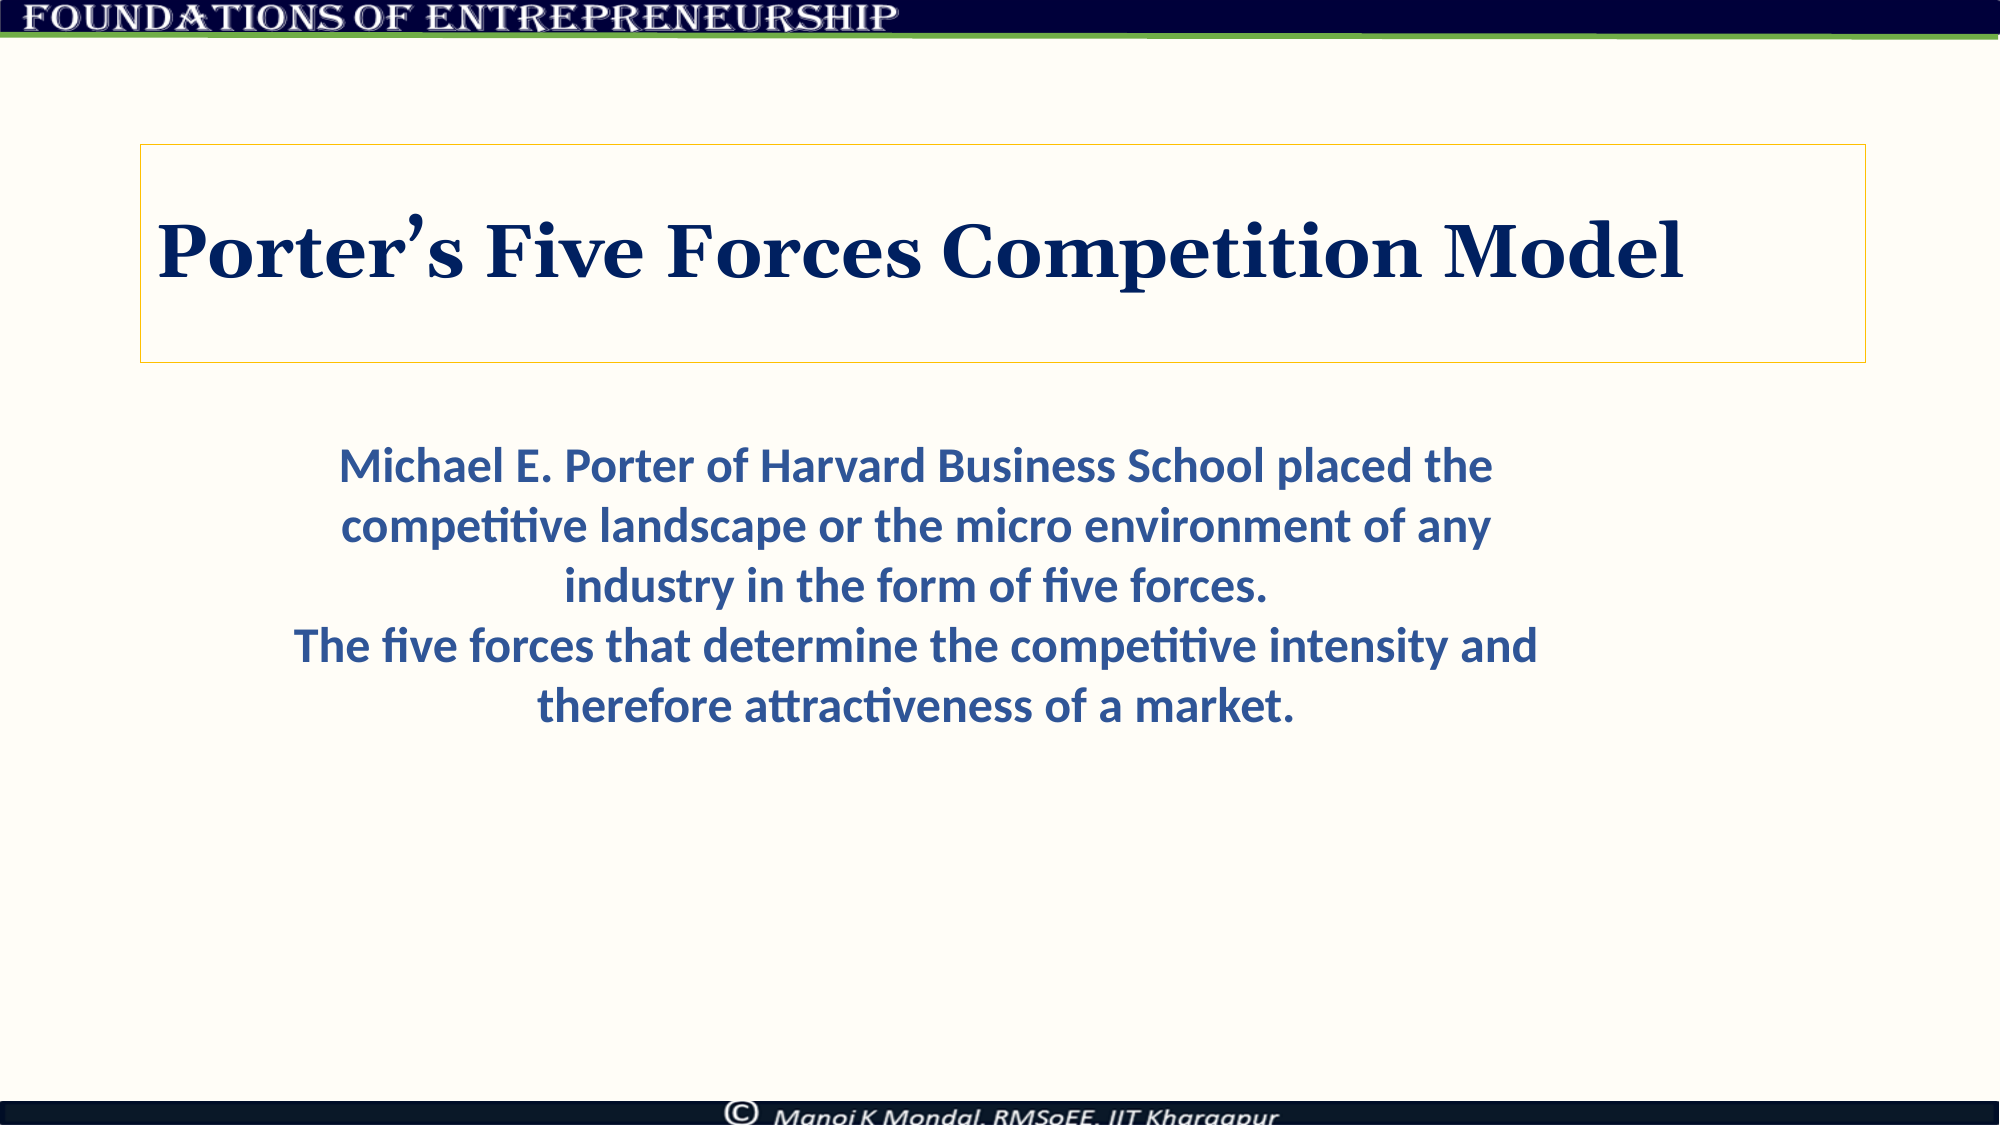

# Porter’s Five Forces Competition Model
Michael E. Porter of Harvard Business School placed the competitive landscape or the micro environment of any industry in the form of five forces.
The five forces that determine the competitive intensity and therefore attractiveness of a market.